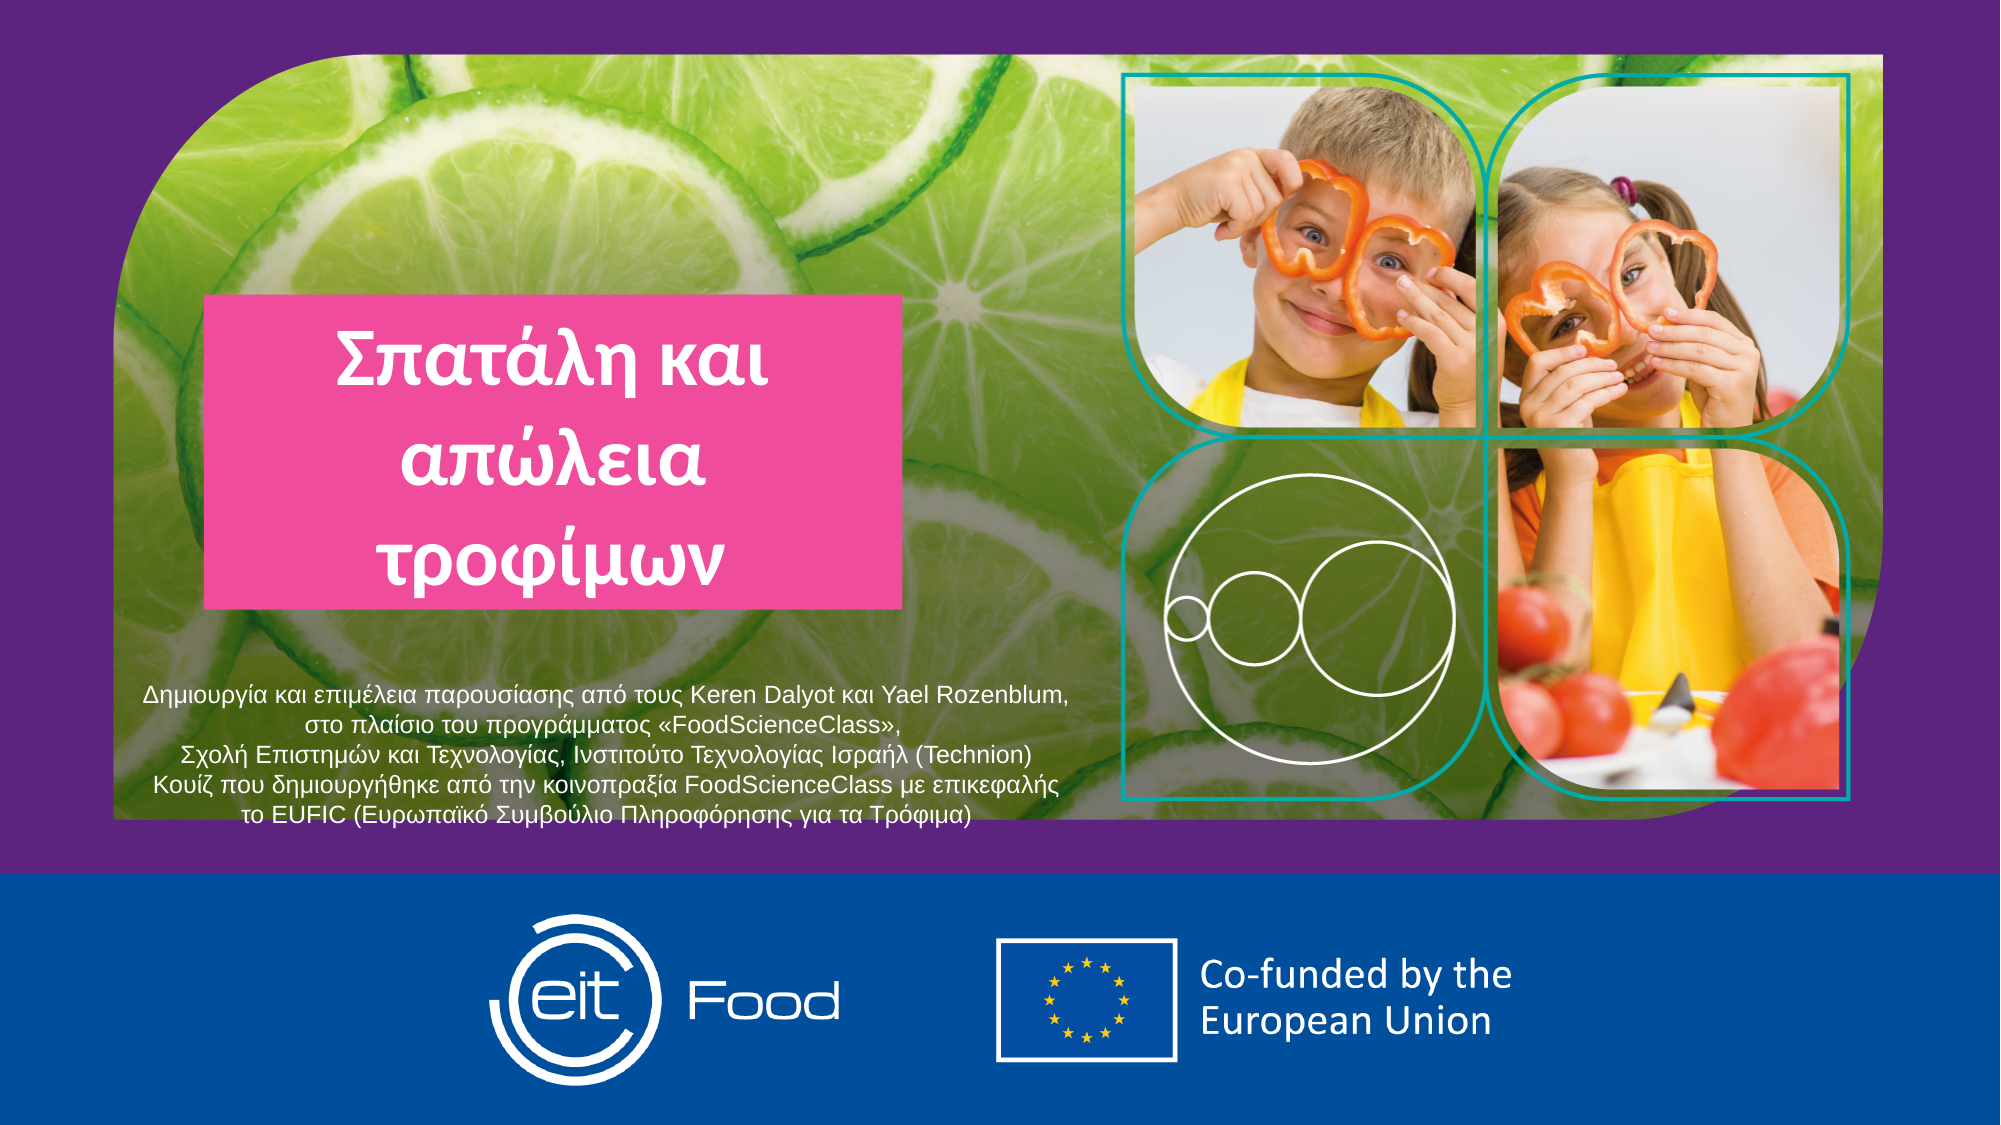

Σπατάλη και απώλεια τροφίμων
Δημιουργία και επιμέλεια παρουσίασης από τους Keren Dalyot και Yael Rozenblum, στο πλαίσιο του προγράμματος «FoodScienceClass»,
Σχολή Επιστημών και Τεχνολογίας, Ινστιτούτο Τεχνολογίας Ισραήλ (Technion)
Κουίζ που δημιουργήθηκε από την κοινοπραξία FoodScienceClass με επικεφαλής το EUFIC (Ευρωπαϊκό Συμβούλιο Πληροφόρησης για τα Τρόφιμα)